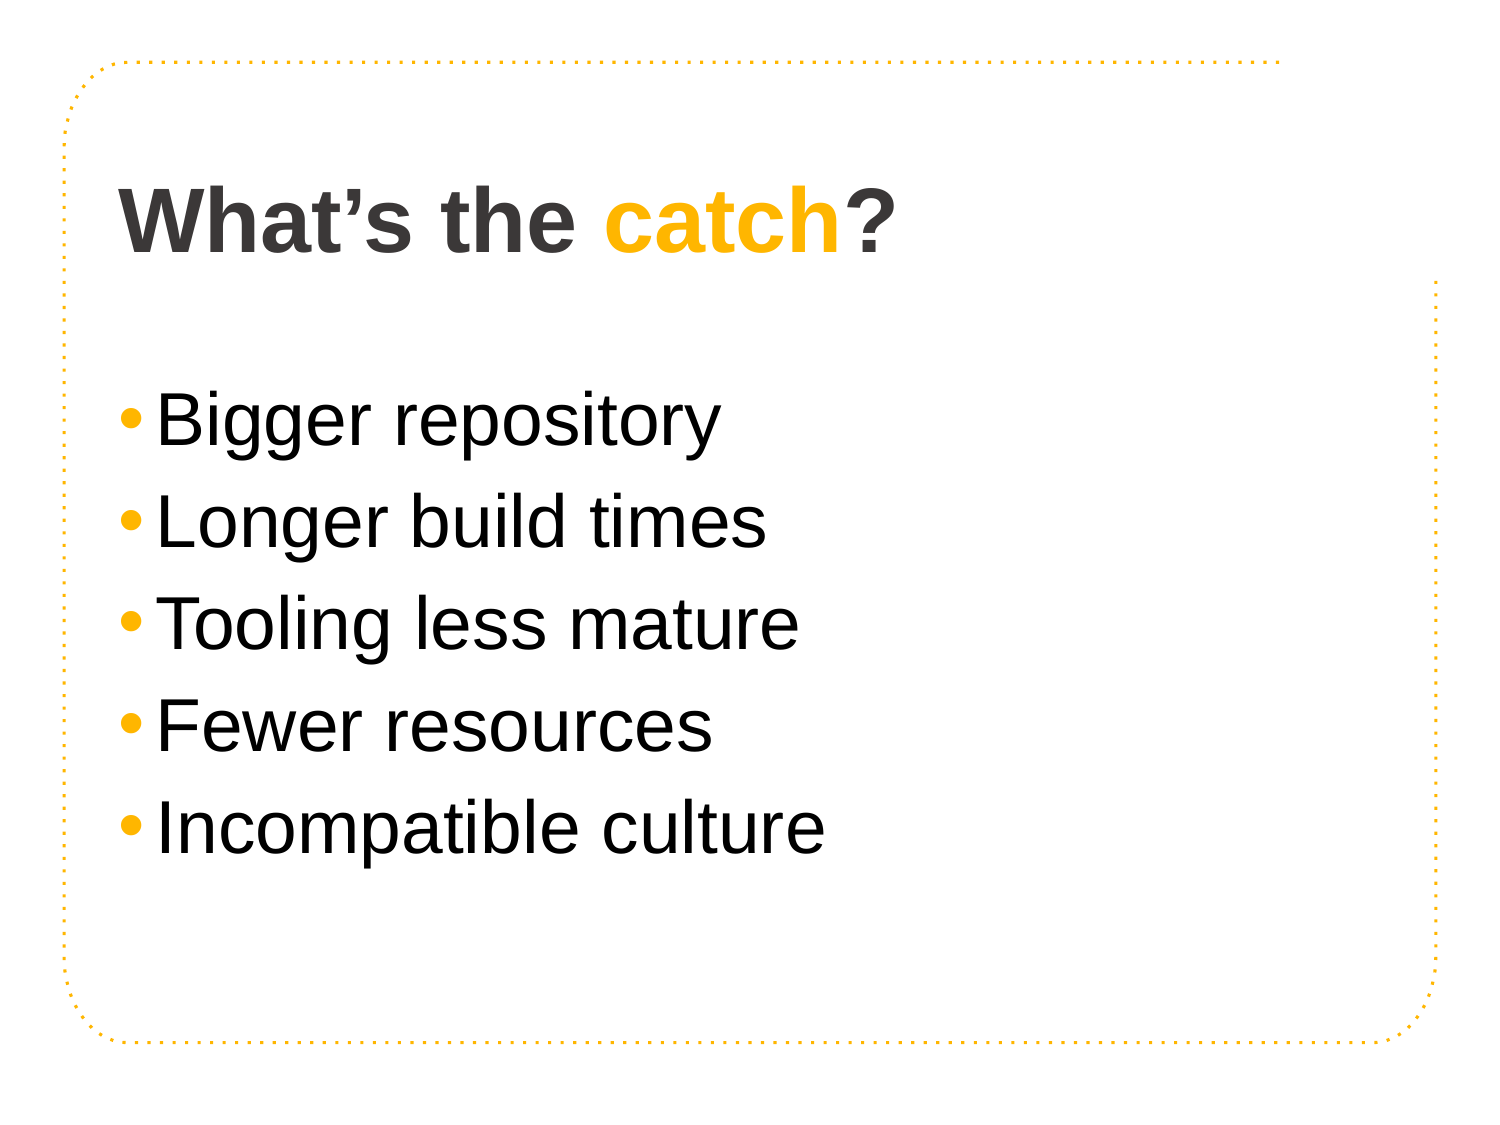

# What’s the catch?
Bigger repository
Longer build times
Tooling less mature
Fewer resources
Incompatible culture